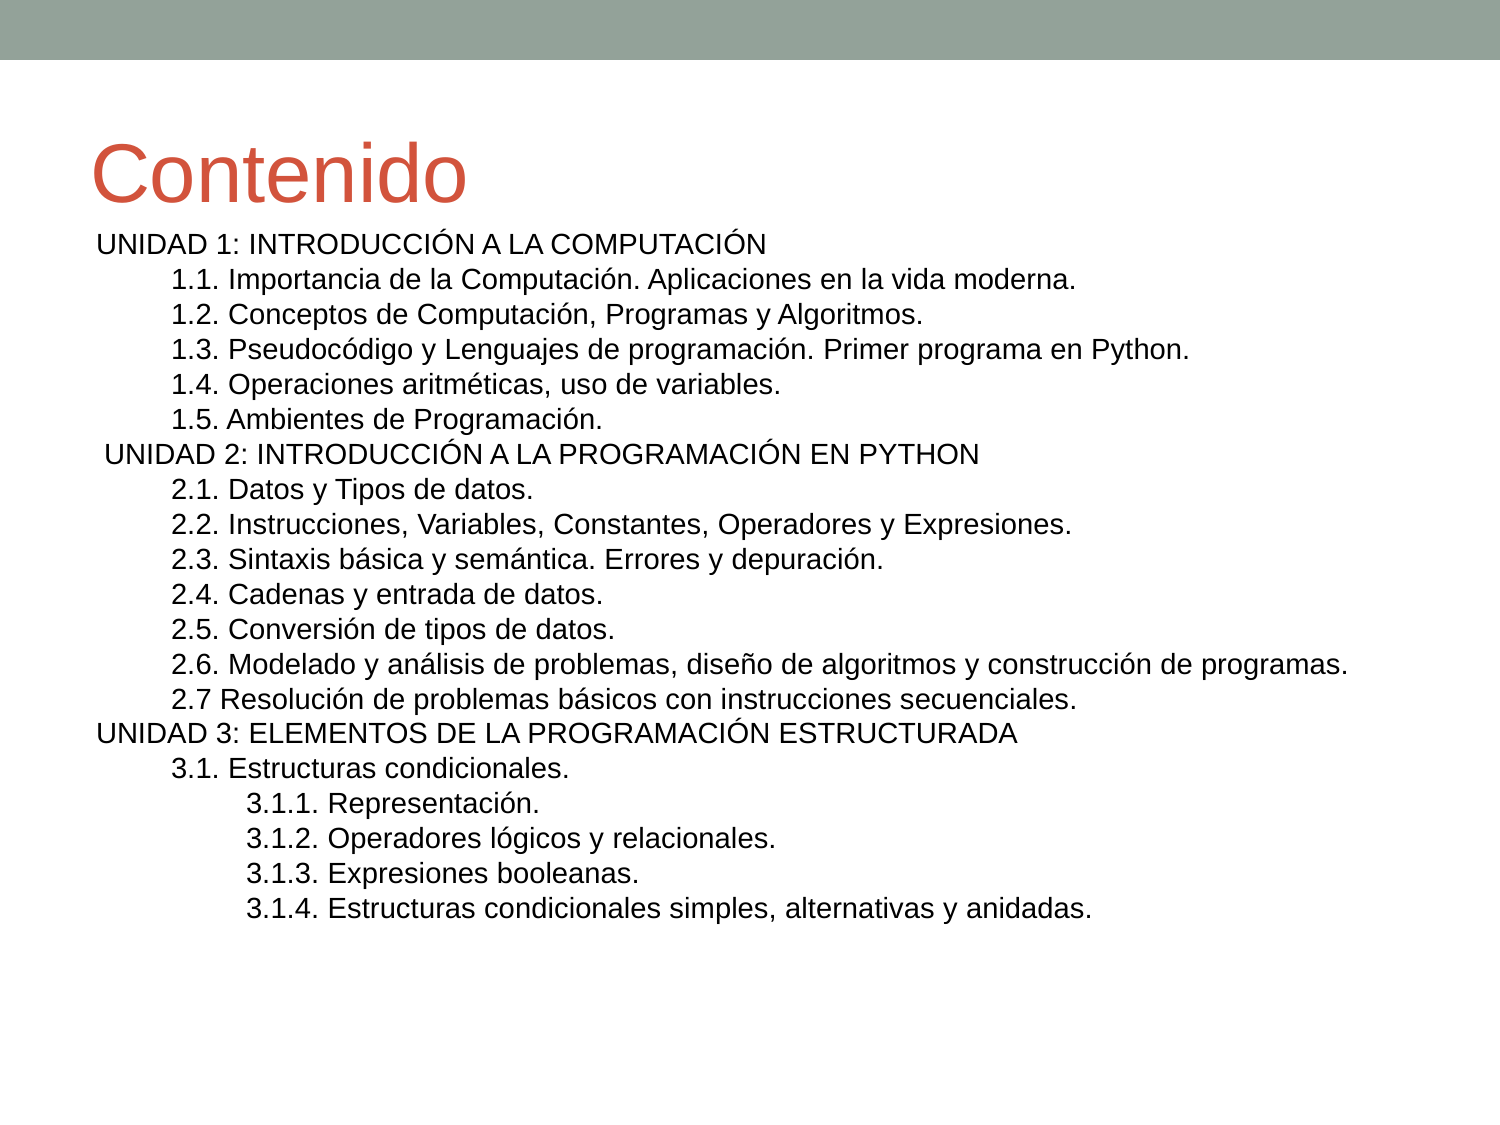

Contenido
UNIDAD 1: INTRODUCCIÓN A LA COMPUTACIÓN
1.1. Importancia de la Computación. Aplicaciones en la vida moderna.
1.2. Conceptos de Computación, Programas y Algoritmos.
1.3. Pseudocódigo y Lenguajes de programación. Primer programa en Python.
1.4. Operaciones aritméticas, uso de variables.
1.5. Ambientes de Programación.
 UNIDAD 2: INTRODUCCIÓN A LA PROGRAMACIÓN EN PYTHON
2.1. Datos y Tipos de datos.
2.2. Instrucciones, Variables, Constantes, Operadores y Expresiones.
2.3. Sintaxis básica y semántica. Errores y depuración.
2.4. Cadenas y entrada de datos.
2.5. Conversión de tipos de datos.
2.6. Modelado y análisis de problemas, diseño de algoritmos y construcción de programas.
2.7 Resolución de problemas básicos con instrucciones secuenciales.
UNIDAD 3: ELEMENTOS DE LA PROGRAMACIÓN ESTRUCTURADA
3.1. Estructuras condicionales.
3.1.1. Representación.
3.1.2. Operadores lógicos y relacionales.
3.1.3. Expresiones booleanas.
3.1.4. Estructuras condicionales simples, alternativas y anidadas.